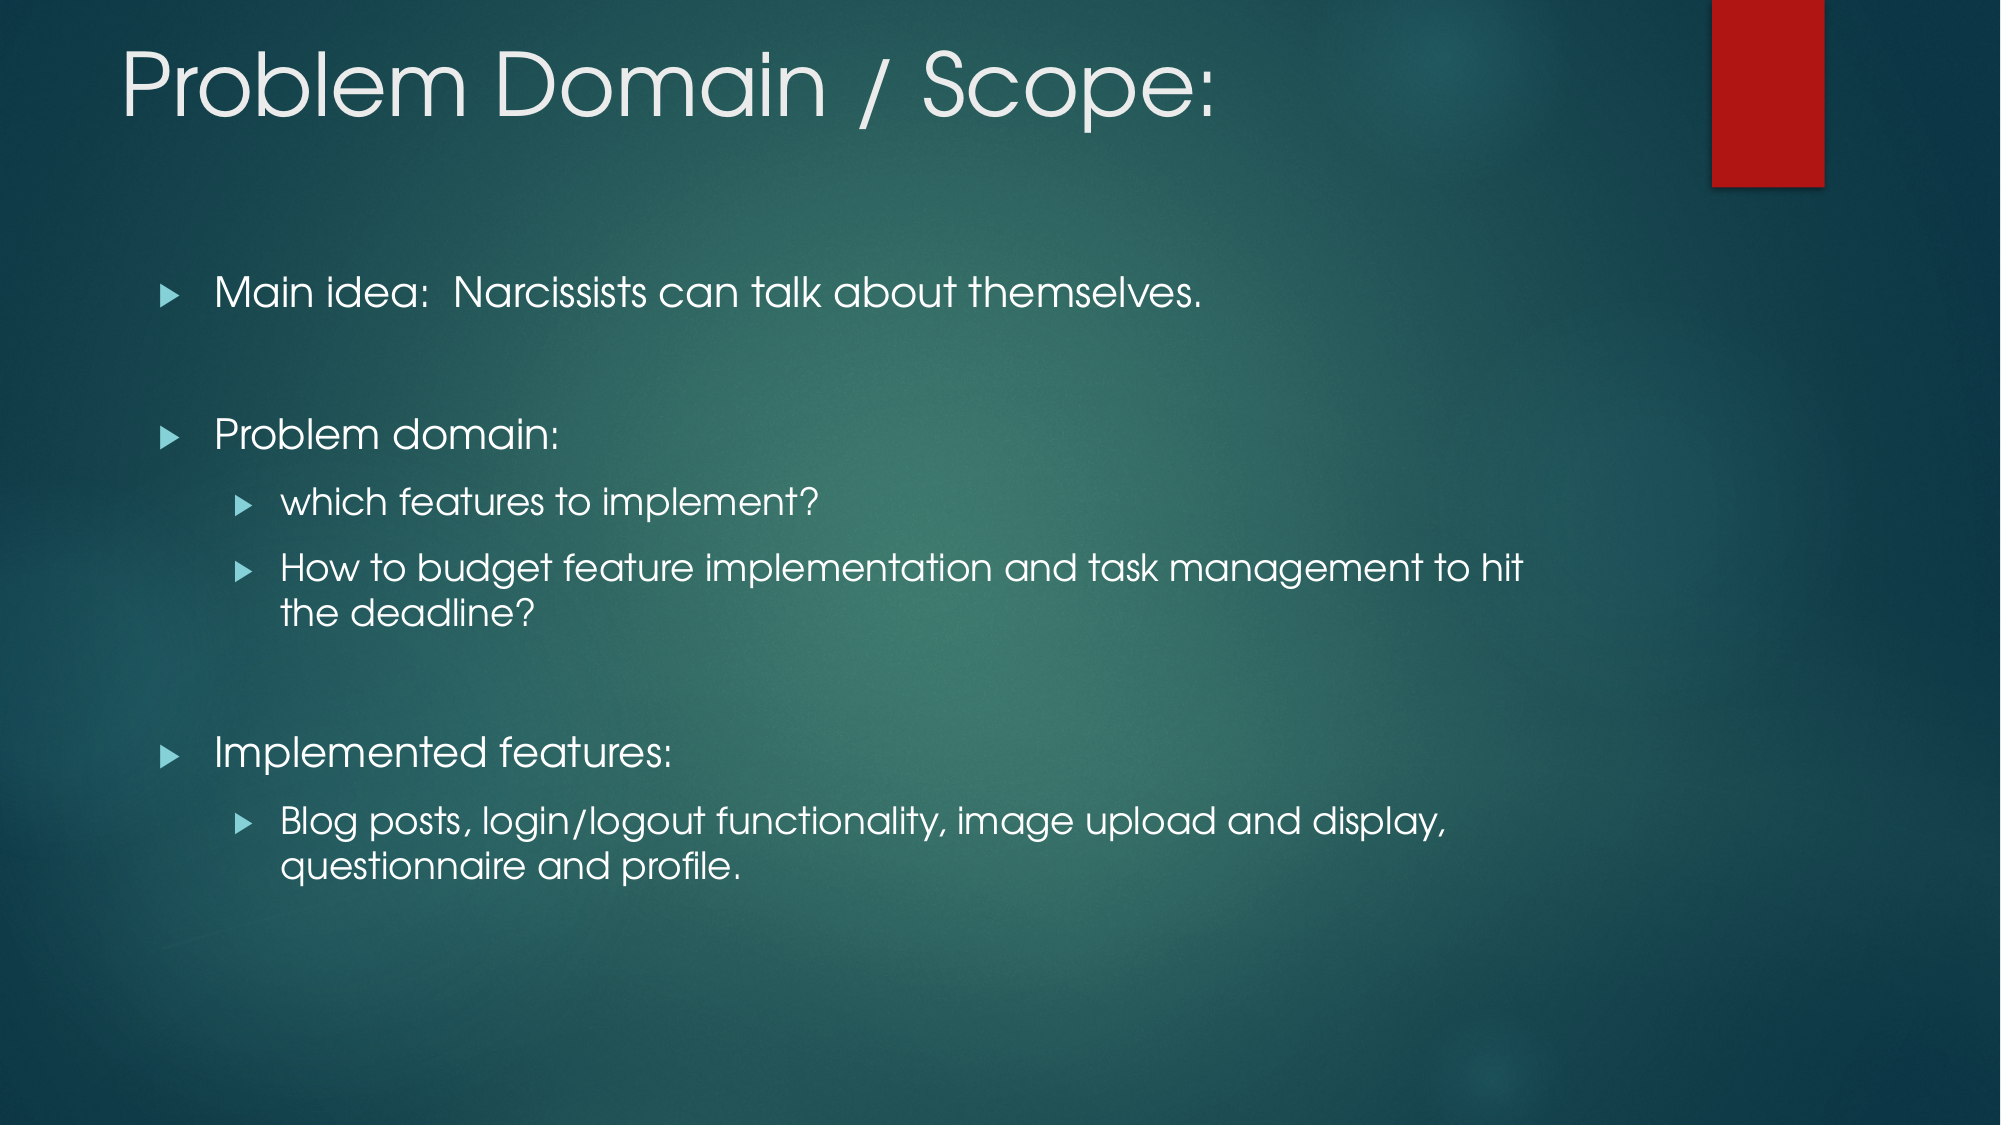

# Problem Domain / Scope:
Main idea:  Narcissists can talk about themselves.

Problem domain:
which features to implement?
How to budget feature implementation and task management to hit the deadline?

Implemented features:
Blog posts, login/logout functionality, image upload and display, questionnaire and profile.